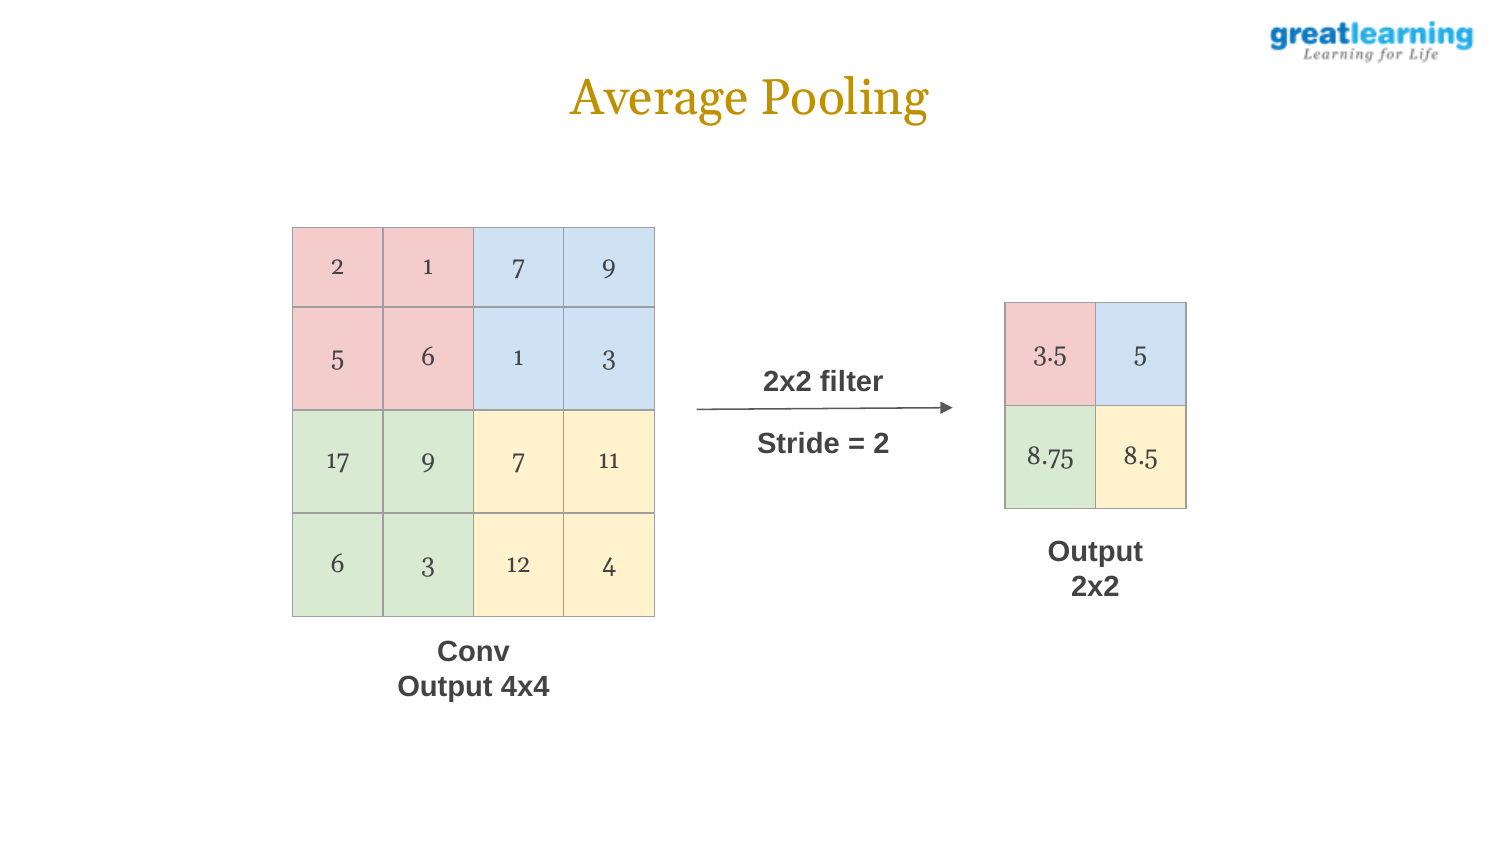

Average Pooling
| 2 | 1 | 7 | 9 |
| --- | --- | --- | --- |
| 5 | 6 | 1 | 3 |
| 17 | 9 | 7 | 11 |
| 6 | 3 | 12 | 4 |
| 3.5 | 5 |
| --- | --- |
| 8.75 | 8.5 |
2x2 filter
Stride = 2
Output
2x2
Conv Output 4x4